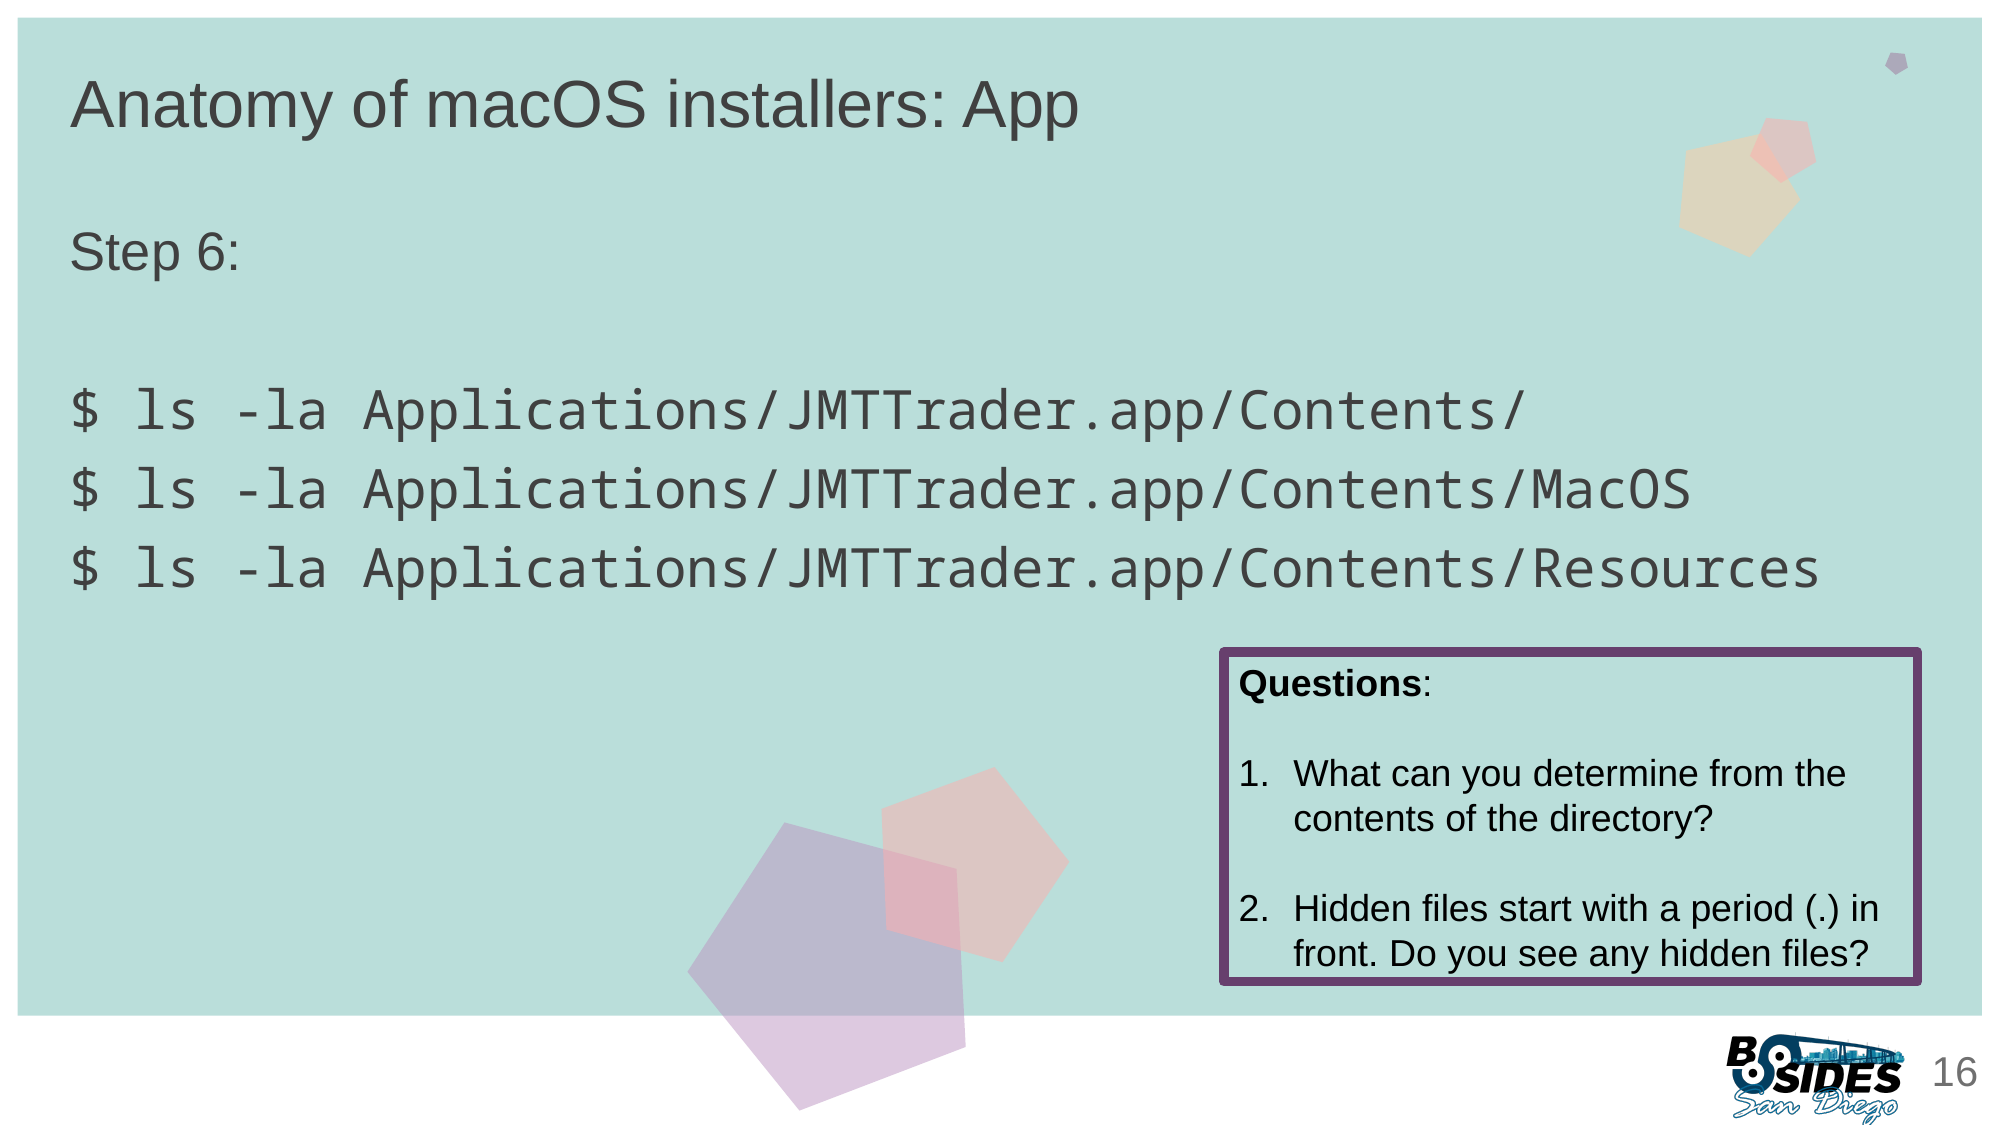

# Anatomy of macOS installers: App
Step 6:

$ ls -la Applications/JMTTrader.app/Contents/
$ ls -la Applications/JMTTrader.app/Contents/MacOS
$ ls -la Applications/JMTTrader.app/Contents/Resources

Questions:

What can you determine from the contents of the directory?

Hidden files start with a period (.) in front. Do you see any hidden files?
16